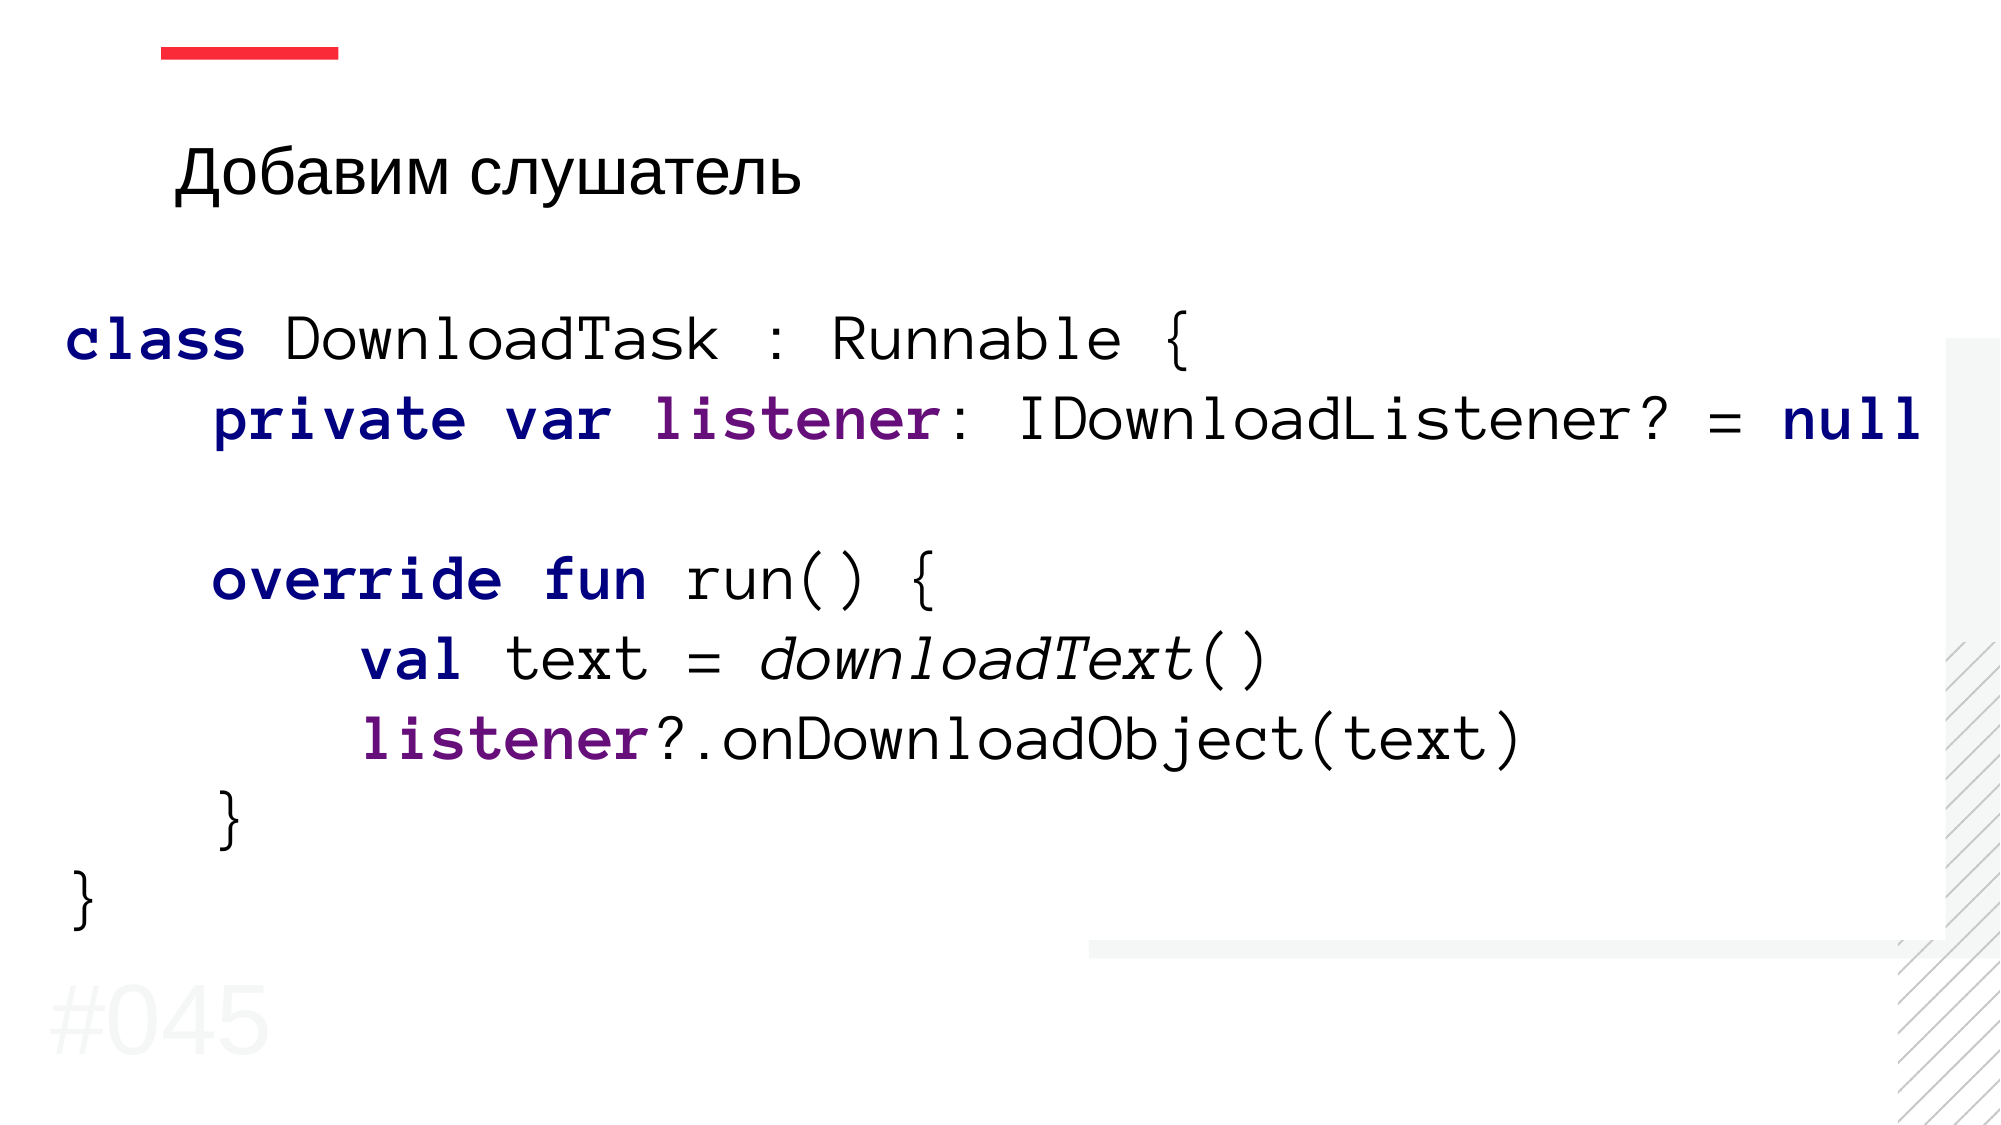

Добавим слушатель
class DownloadTask : Runnable {
    private var listener: IDownloadListener? = null
    override fun run() {
        val text = downloadText()
        listener?.onDownloadObject(text)
    }
}
#045